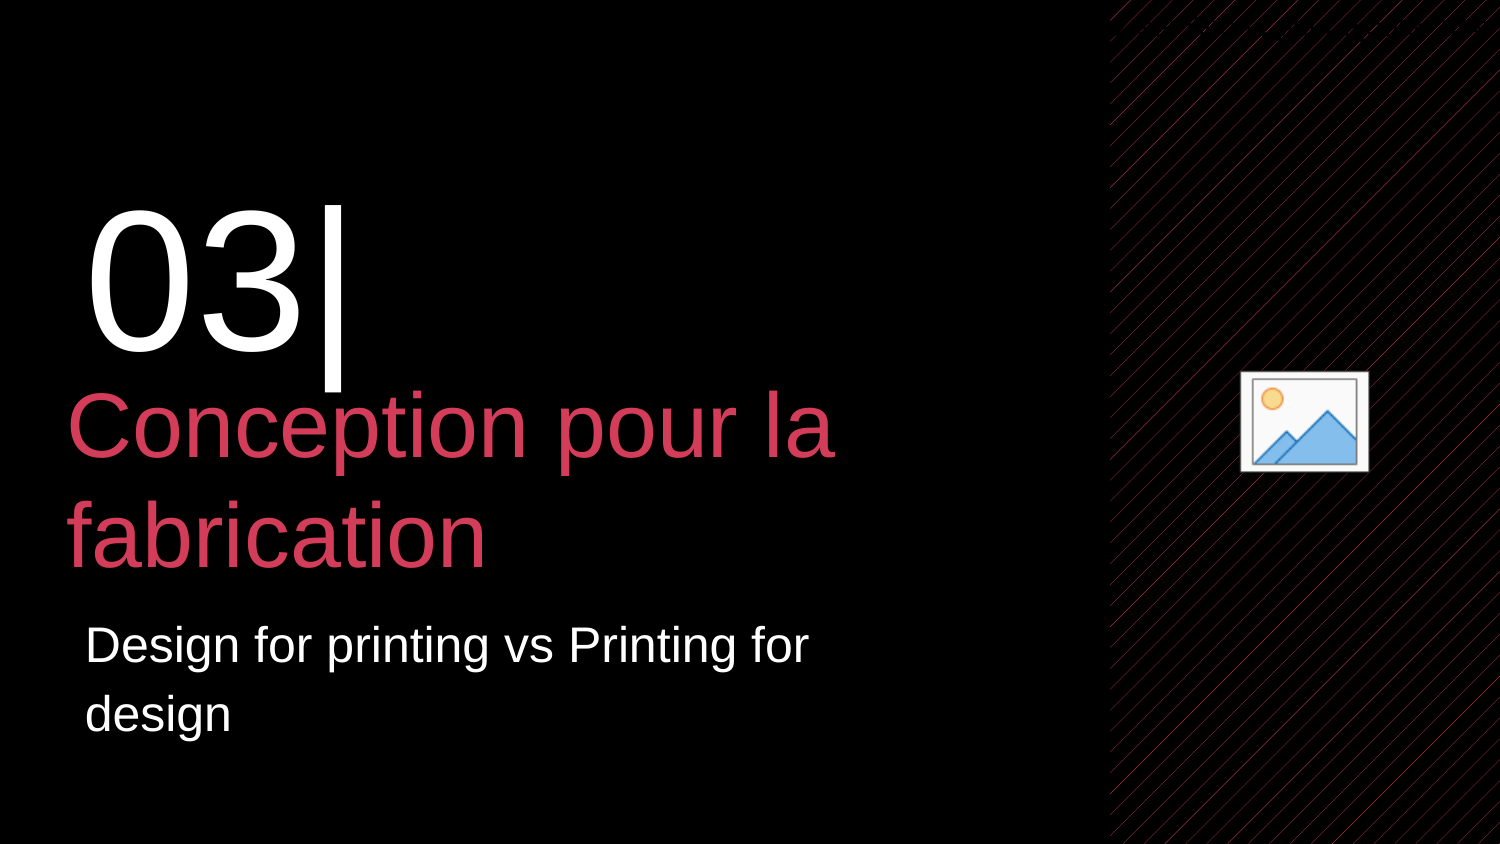

03|
# Conception pour la fabrication
Design for printing vs Printing for design